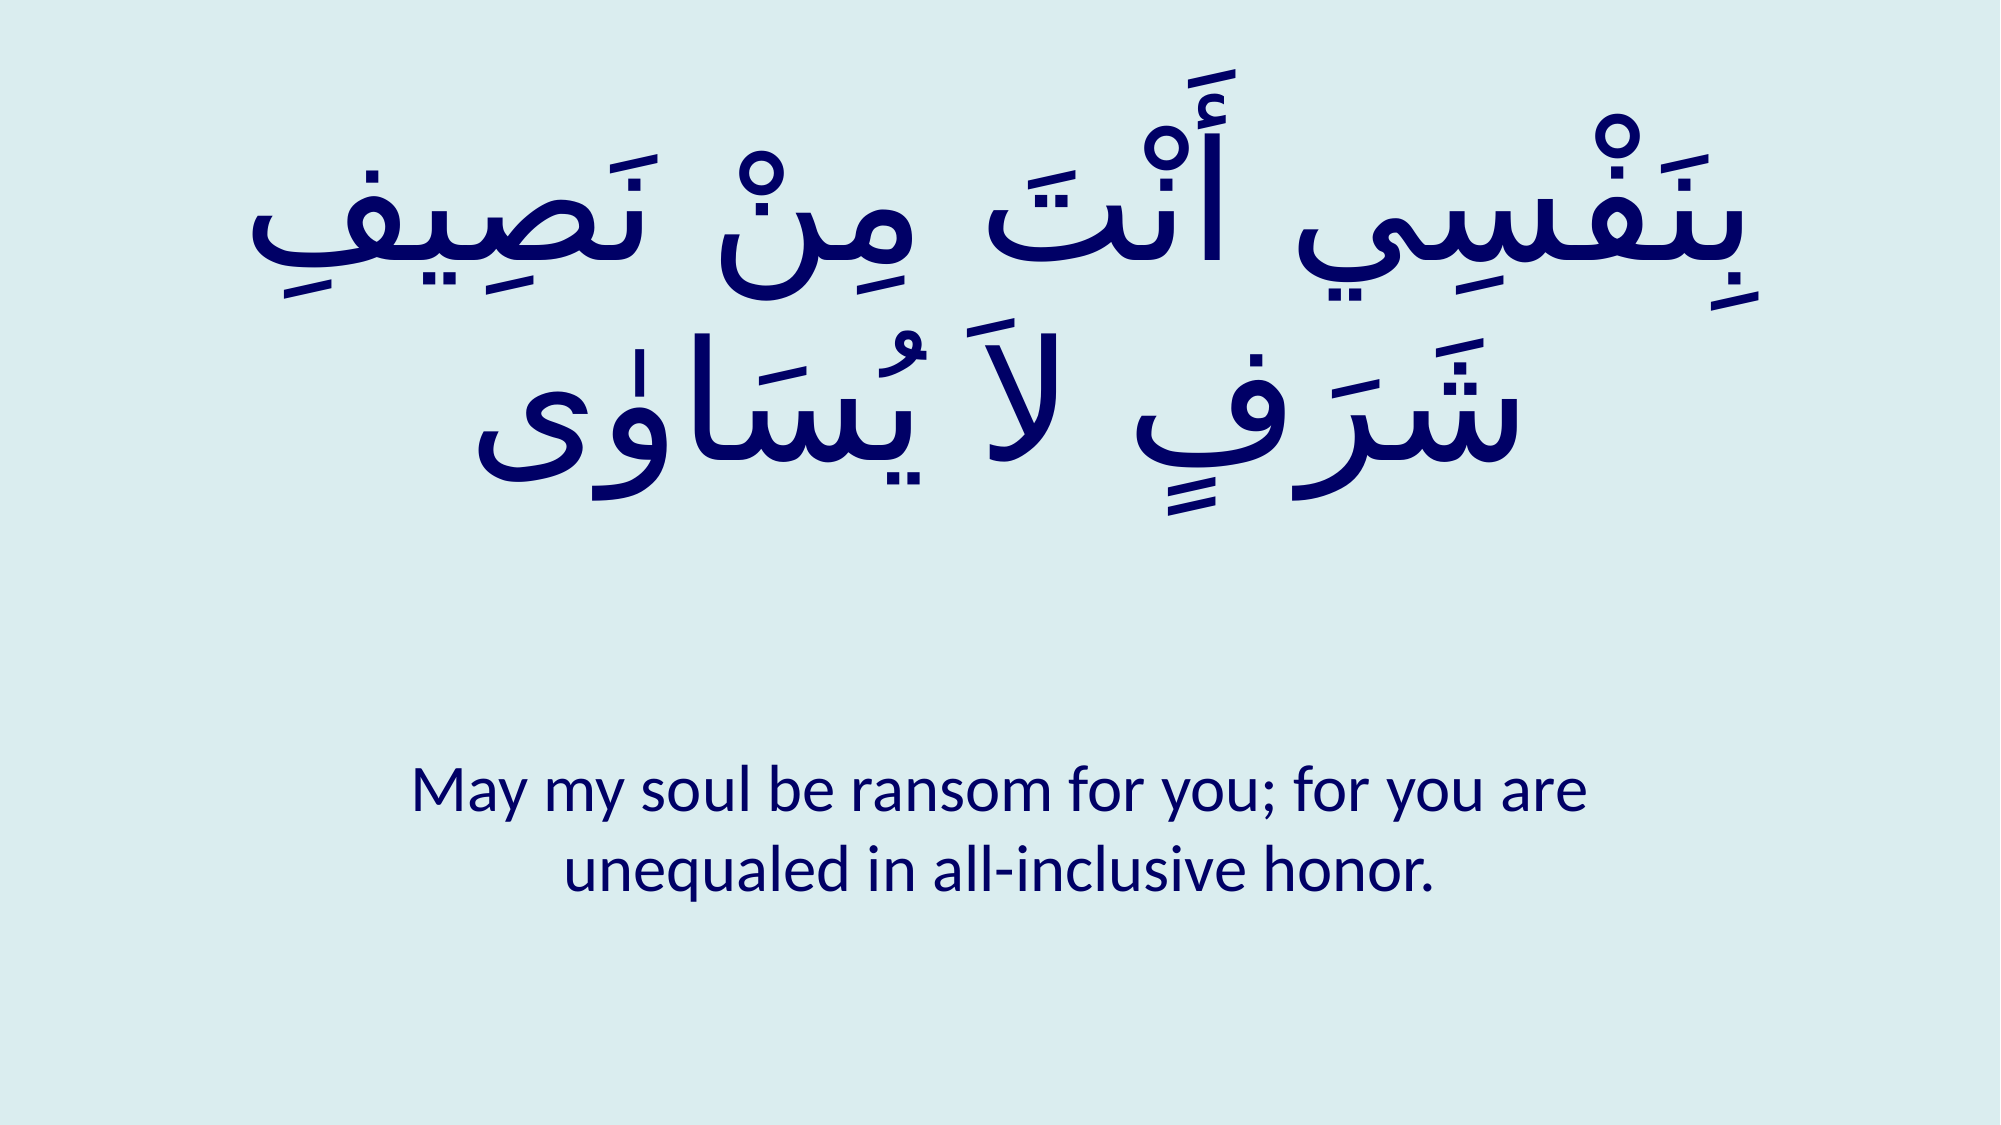

# بِنَفْسِي أَنْتَ مِنْ نَصِيفِ شَرَفٍ لاَ يُسَاوٰى
May my soul be ransom for you; for you are unequaled in all-inclusive honor.